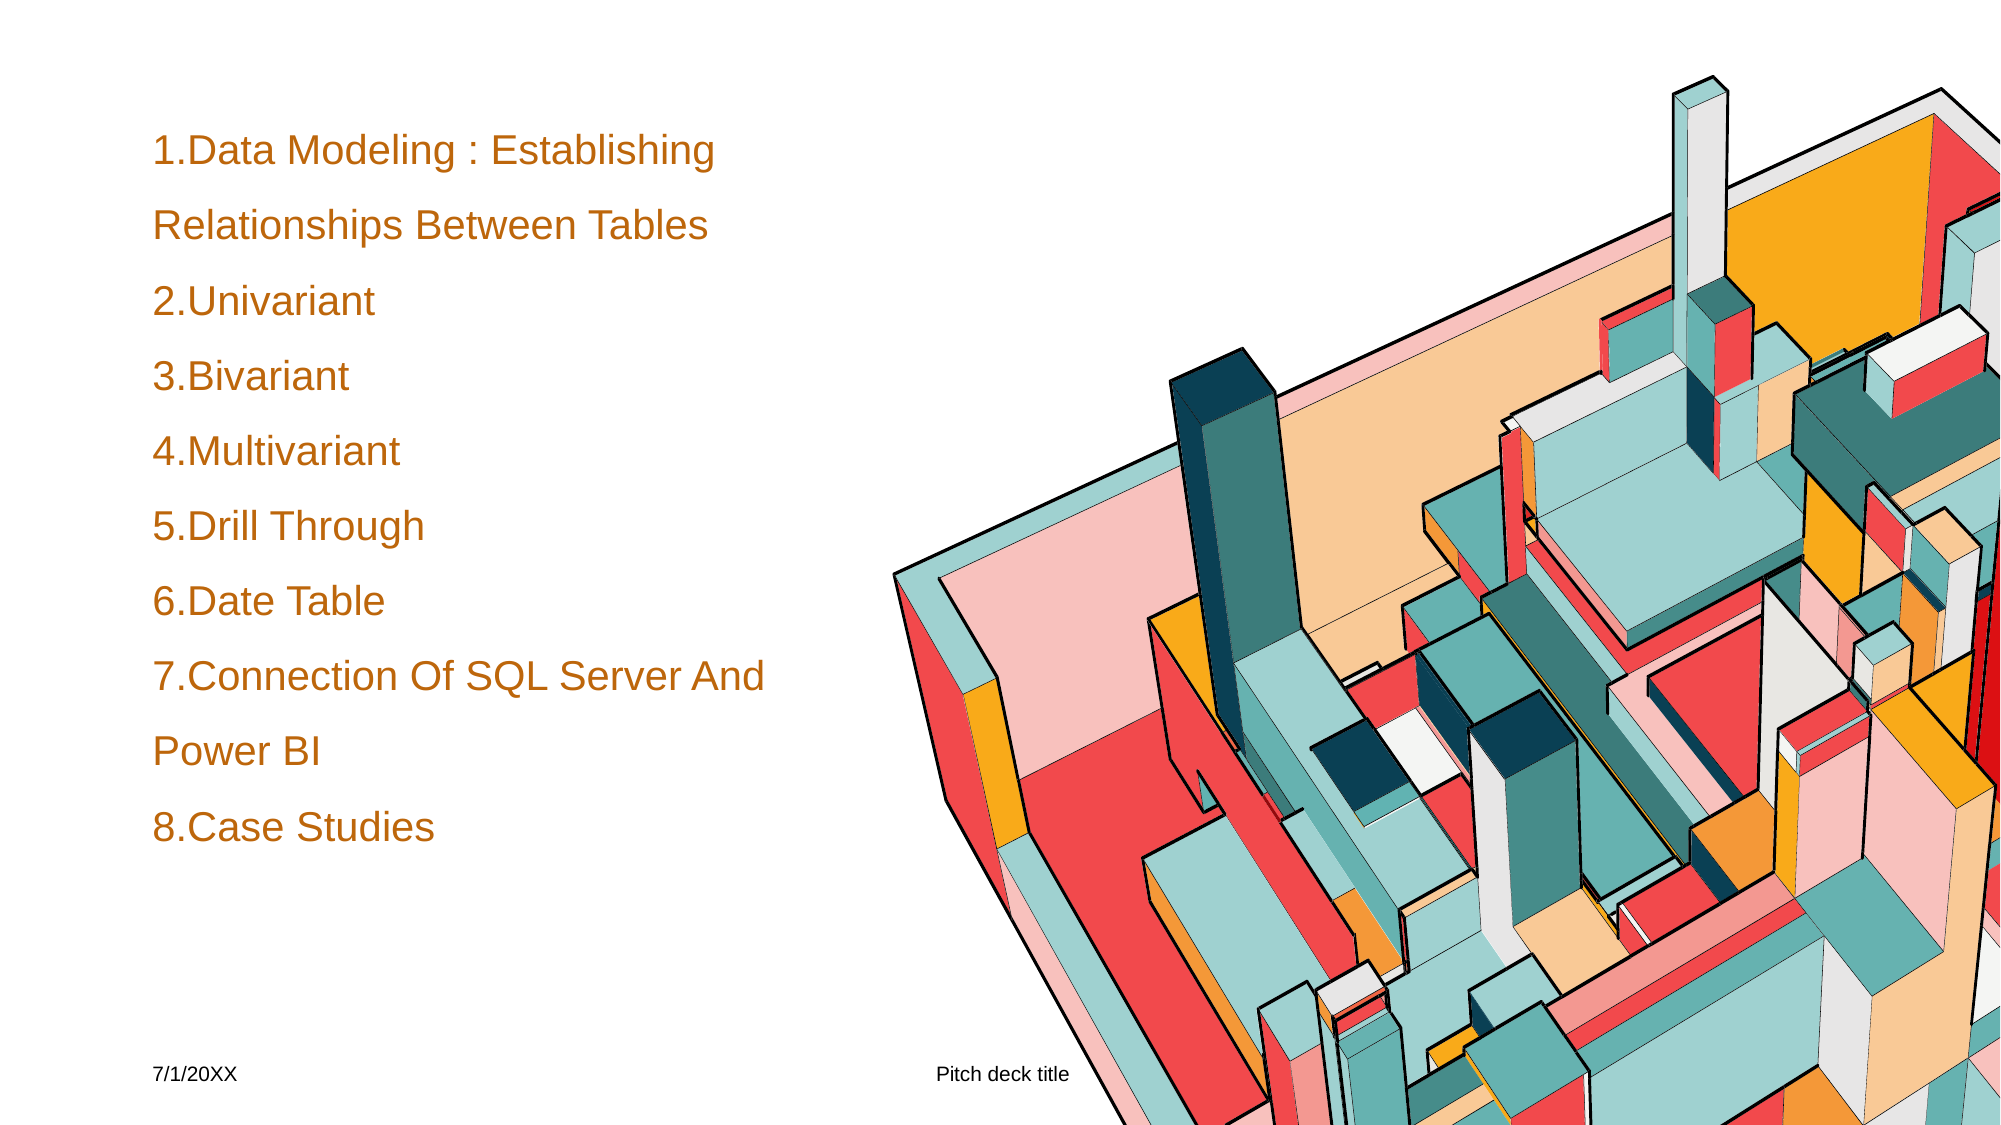

Data Modeling : Establishing Relationships Between Tables
Univariant
Bivariant
Multivariant
Drill Through
Date Table
Connection Of SQL Server And Power BI
Case Studies

7/1/20XX
Pitch deck title
58